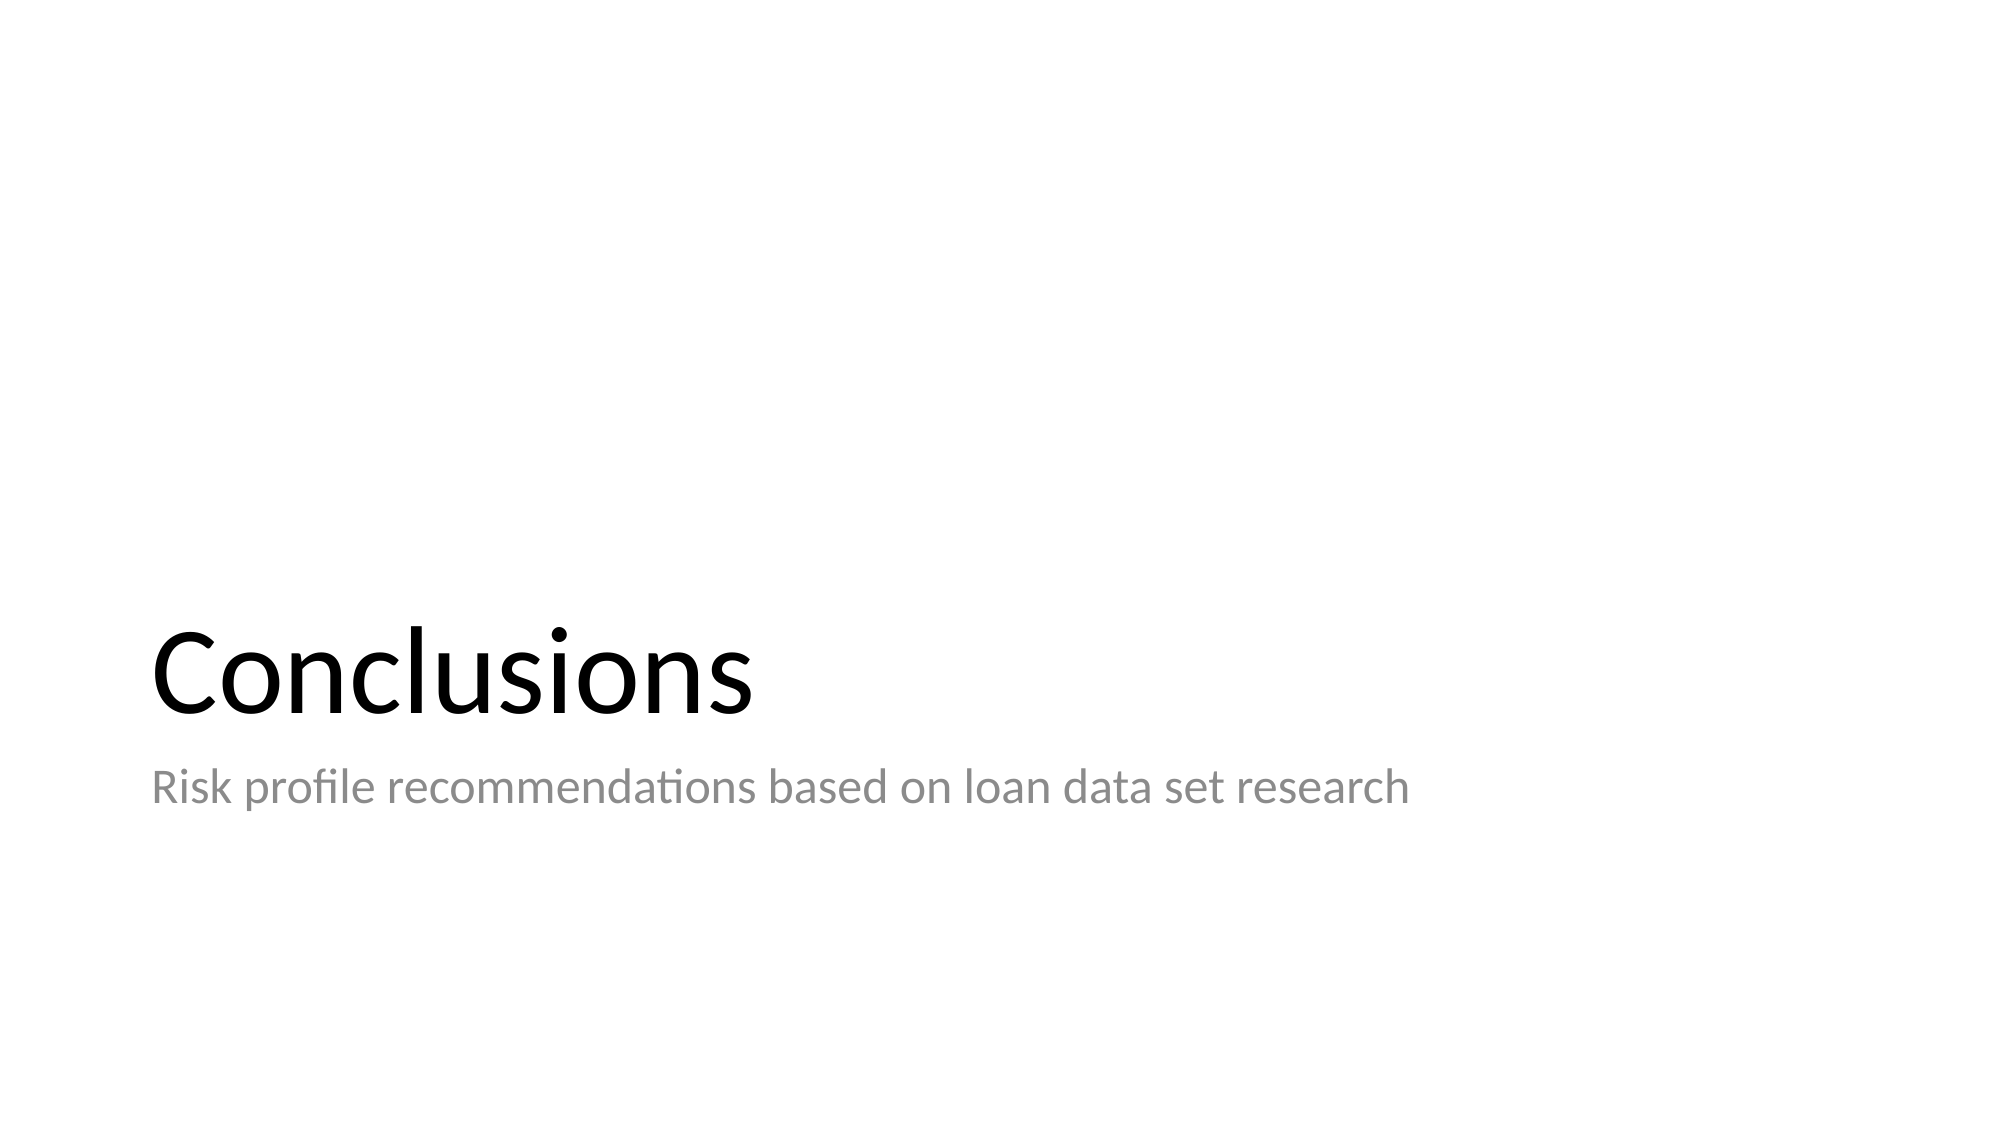

# Conclusions
Risk profile recommendations based on loan data set research